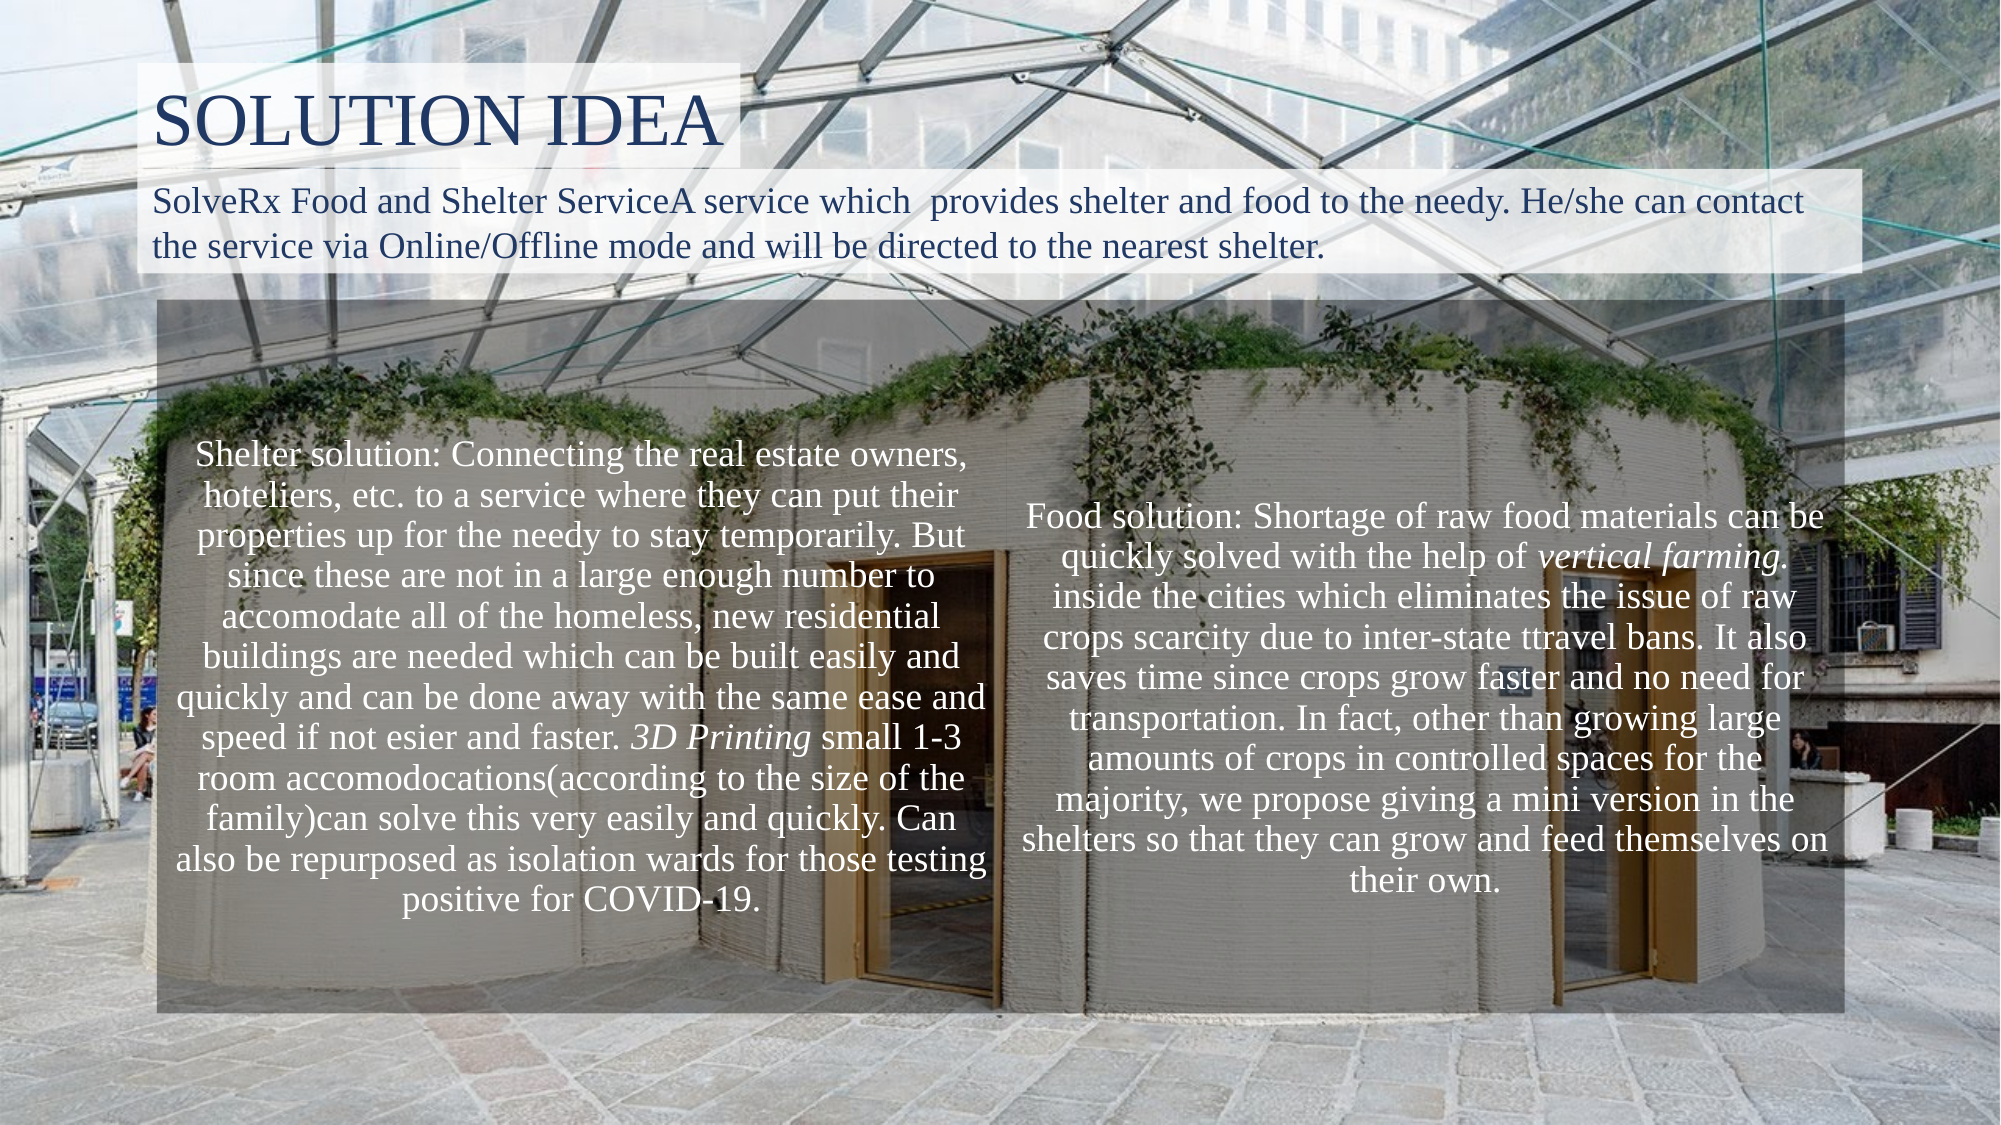

SOLUTION IDEA
SolveRx Food and Shelter ServiceA service which  provides shelter and food to the needy. He/she can contact the service via Online/Offline mode and will be directed to the nearest shelter.

Shelter solution: Connecting the real estate owners, hoteliers, etc. to a service where they can put their properties up for the needy to stay temporarily. But since these are not in a large enough number to accomodate all of the homeless, new residential buildings are needed which can be built easily and quickly and can be done away with the same ease and speed if not esier and faster. 3D Printing small 1-3 room accomodocations(according to the size of the family)can solve this very easily and quickly. Can also be repurposed as isolation wards for those testing positive for COVID-19.

Food solution: Shortage of raw food materials can be quickly solved with the help of vertical farming. inside the cities which eliminates the issue of raw crops scarcity due to inter-state ttravel bans. It also saves time since crops grow faster and no need for transportation. In fact, other than growing large amounts of crops in controlled spaces for the majority, we propose giving a mini version in the shelters so that they can grow and feed themselves on their own.